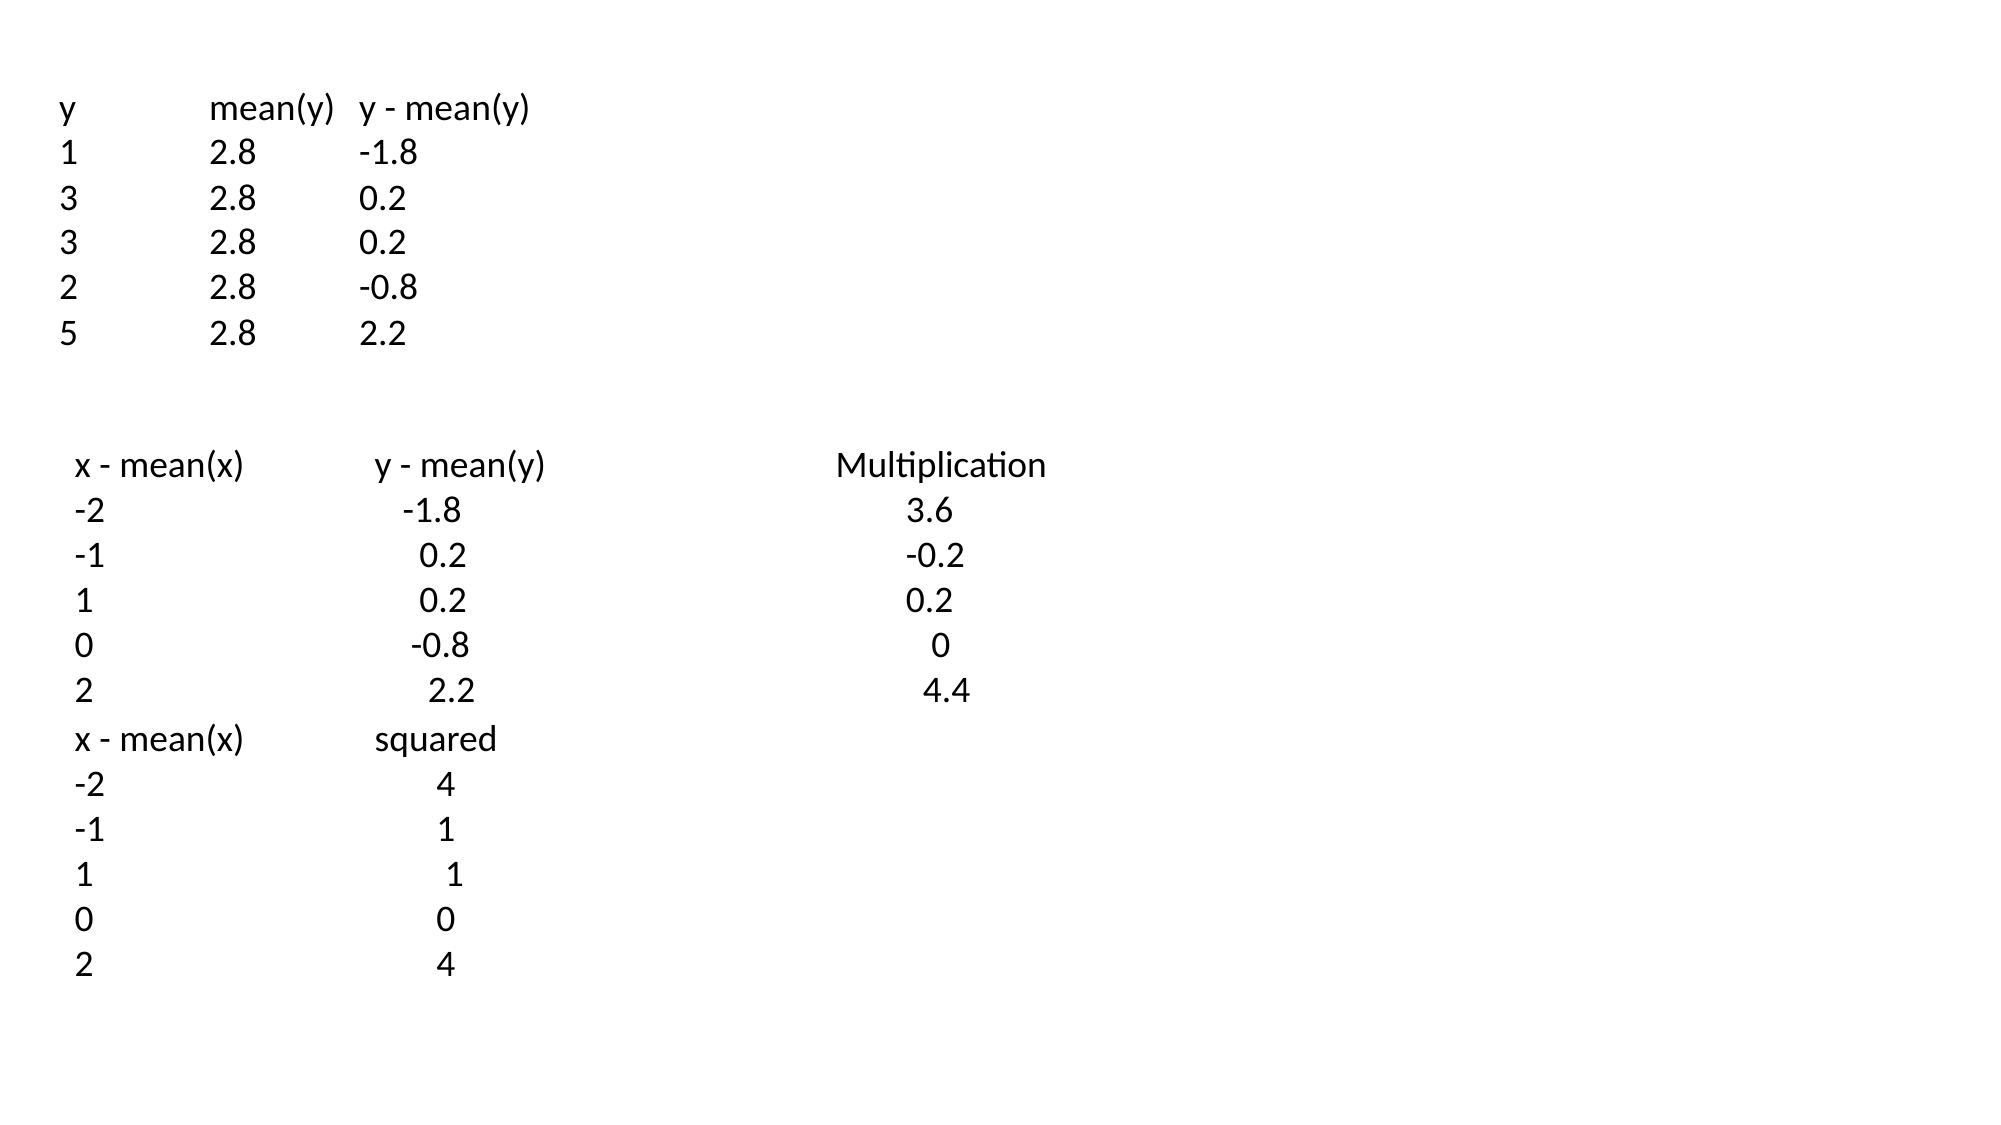

y	mean(y)	y - mean(y)
1	2.8	-1.8
3	2.8	0.2
3	2.8	0.2
2	2.8	-0.8
5	2.8	2.2
x - mean(x)	y - mean(y)	                   Multiplication
-2	                     -1.8	                                             3.6
-1	                       0.2	                                             -0.2
1	                       0.2	                                             0.2
0	                      -0.8	                                                0
2	                        2.2	                                               4.4
x - mean(x)	squared
-2	                         4
-1	                         1
1	                          1
0	                         0
2	                         4